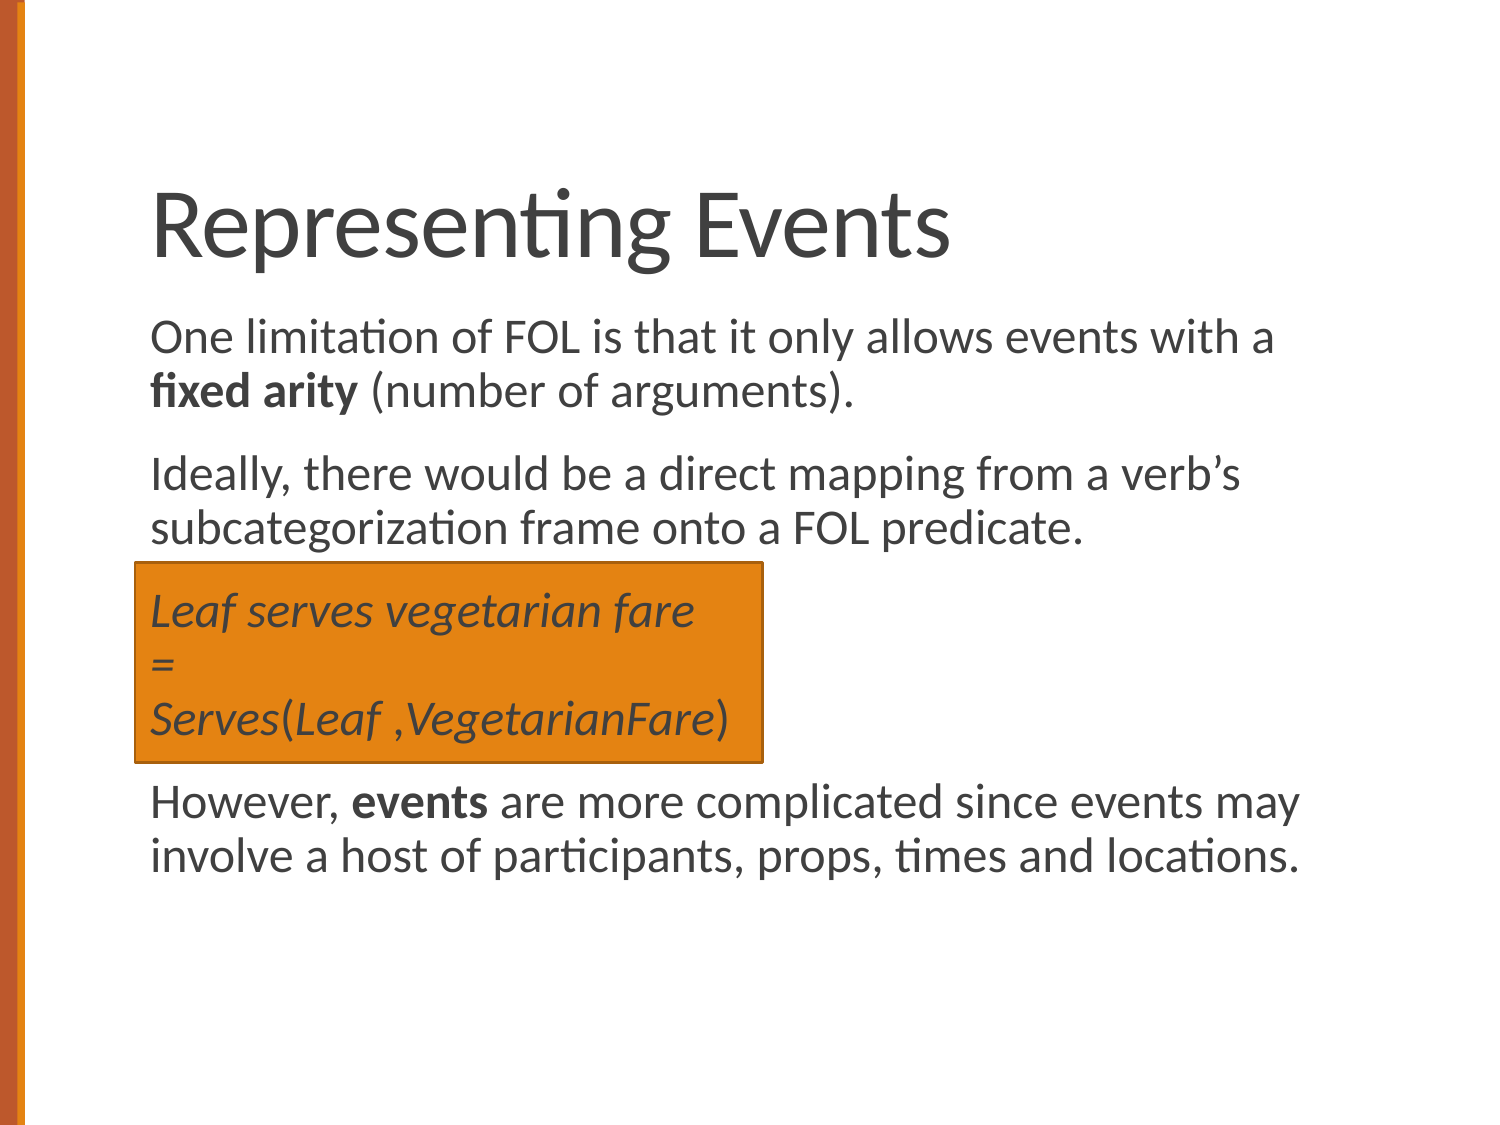

# Representing Events
One limitation of FOL is that it only allows events with a fixed arity (number of arguments).
Ideally, there would be a direct mapping from a verb’s subcategorization frame onto a FOL predicate.
Leaf serves vegetarian fare
=
Serves(Leaf ,VegetarianFare)
However, events are more complicated since events may involve a host of participants, props, times and locations.